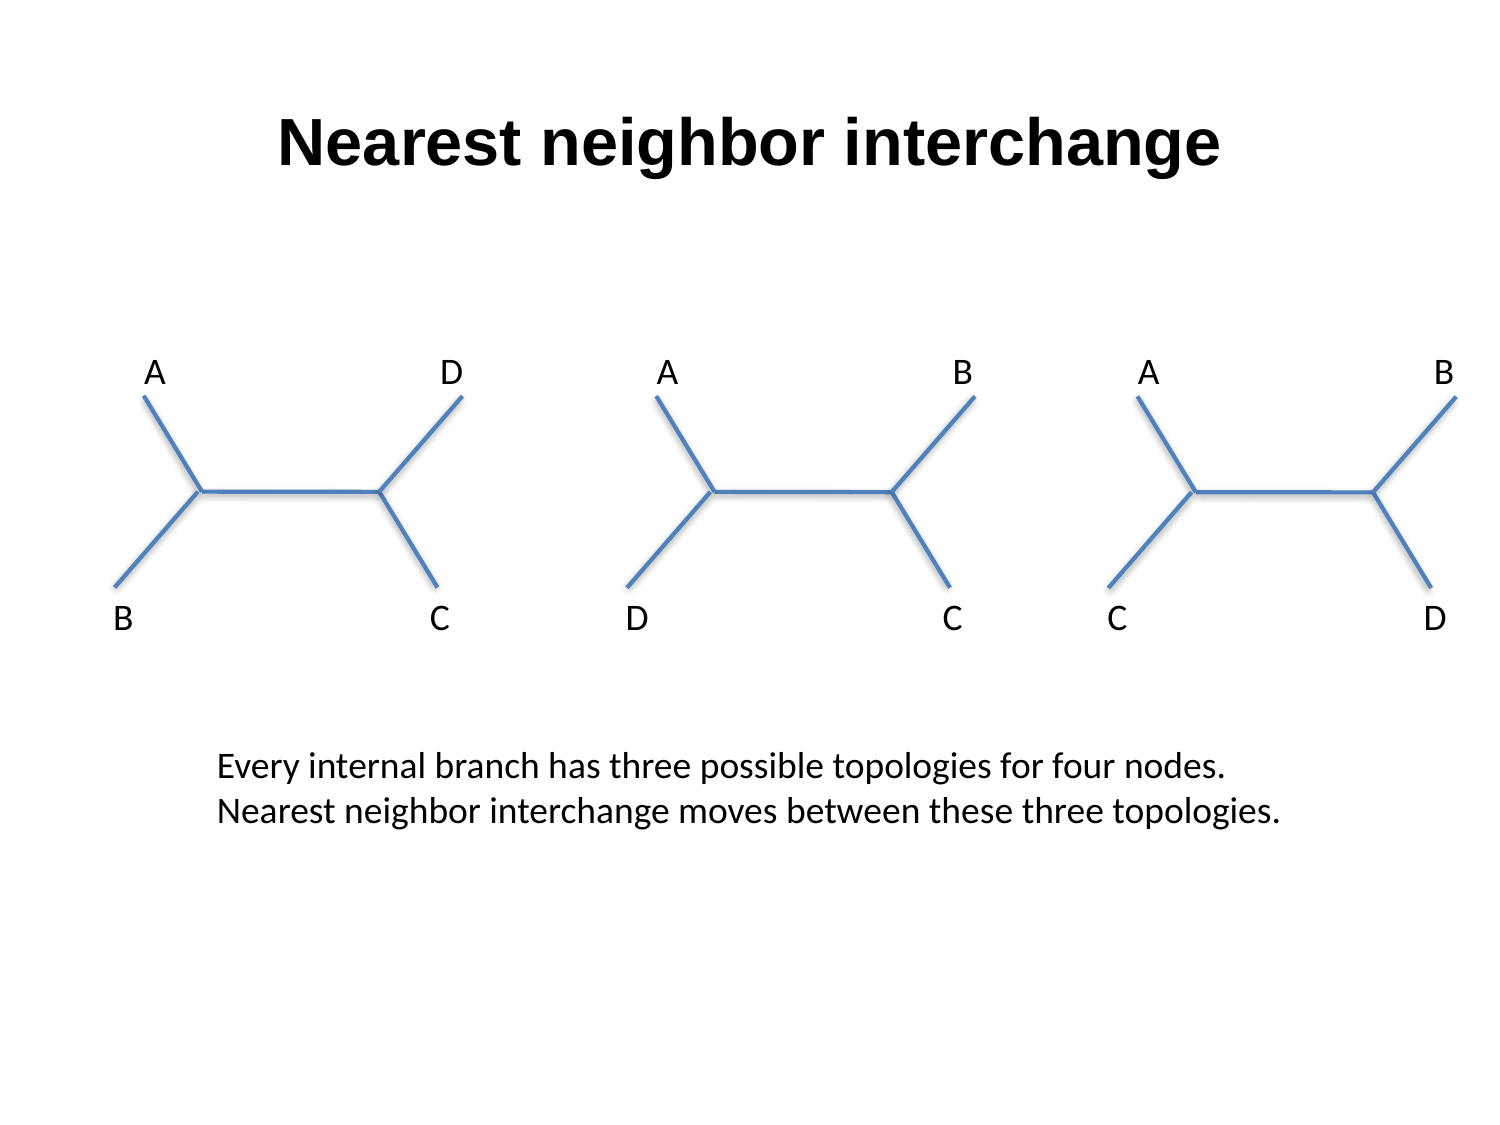

# Nearest neighbor interchange
A
D
A
B
A
B
B
C
D
C
C
D
Every internal branch has three possible topologies for four nodes.
Nearest neighbor interchange moves between these three topologies.